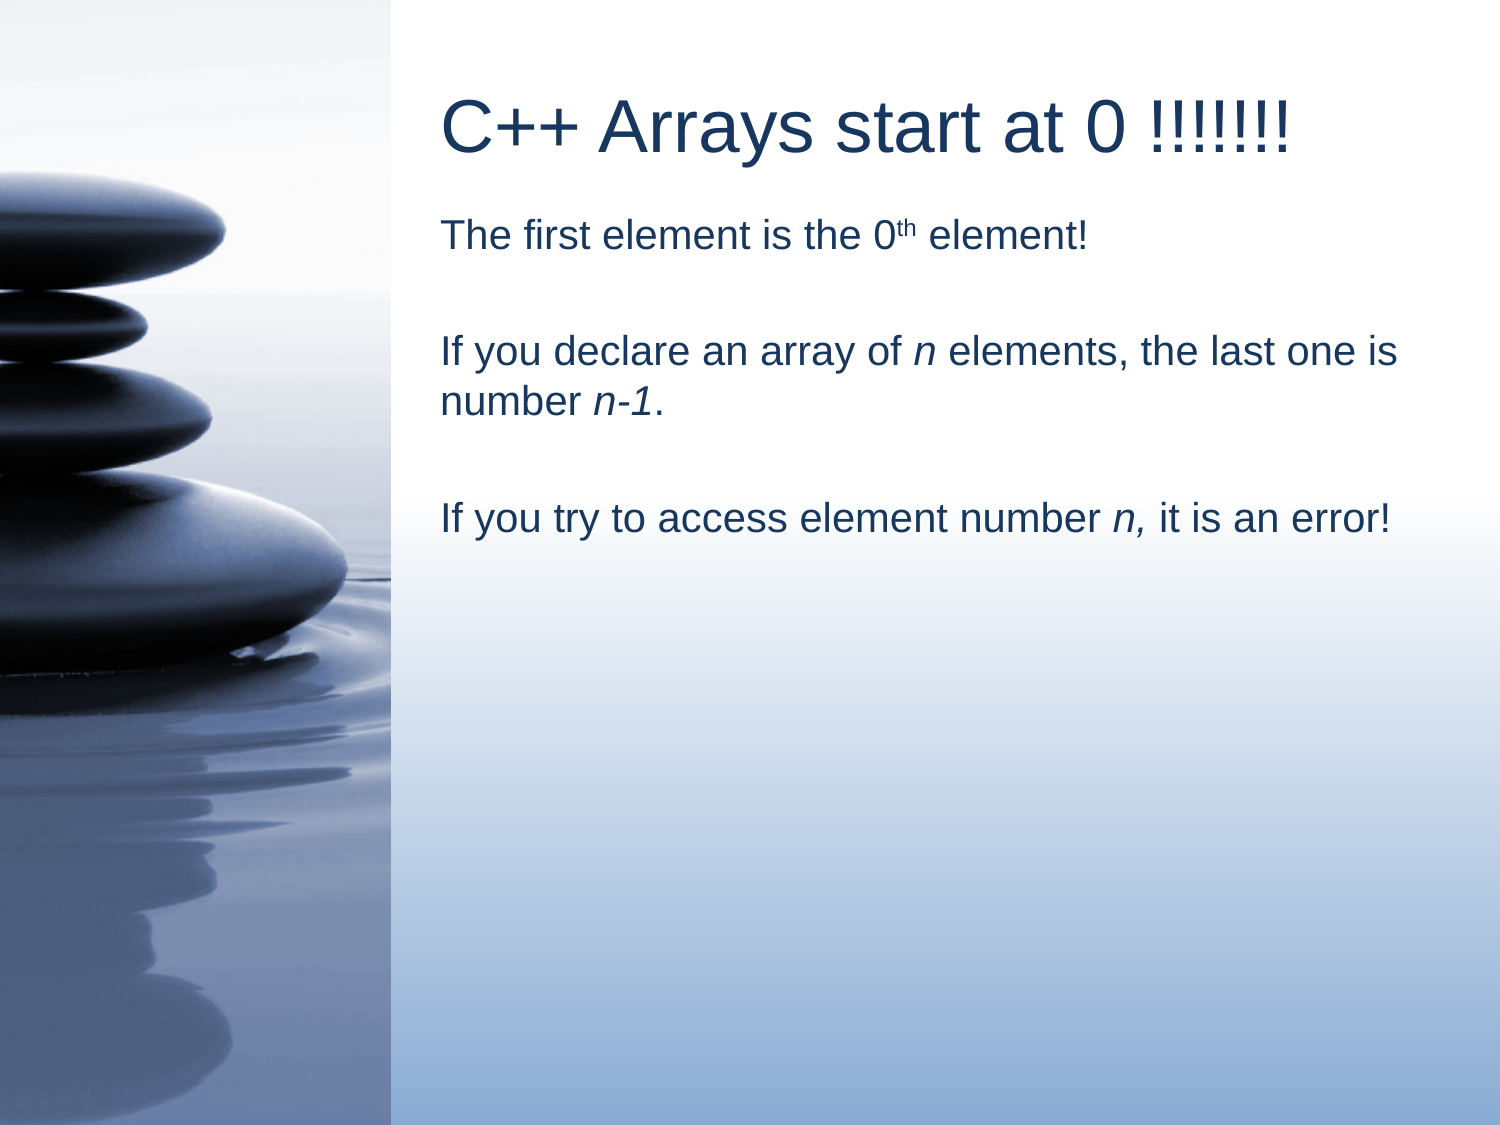

# C++ Arrays start at 0 !!!!!!!
The first element is the 0th element!

If you declare an array of n elements, the last one is number n-1.

If you try to access element number n, it is an error!